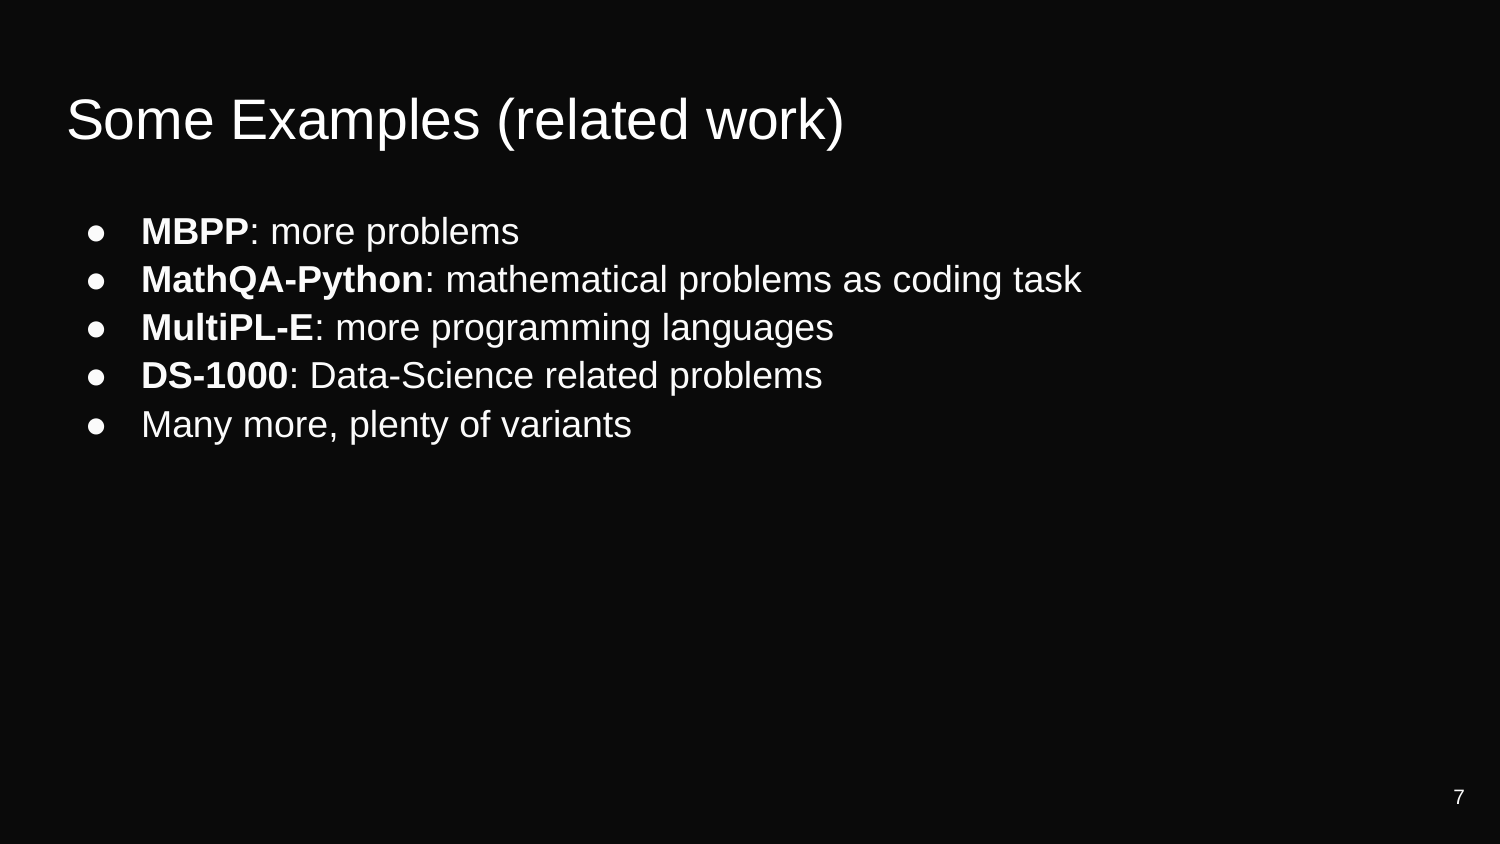

# Some Examples (related work)
MBPP: more problems
MathQA-Python: mathematical problems as coding task
MultiPL-E: more programming languages
DS-1000: Data-Science related problems
Many more, plenty of variants
7